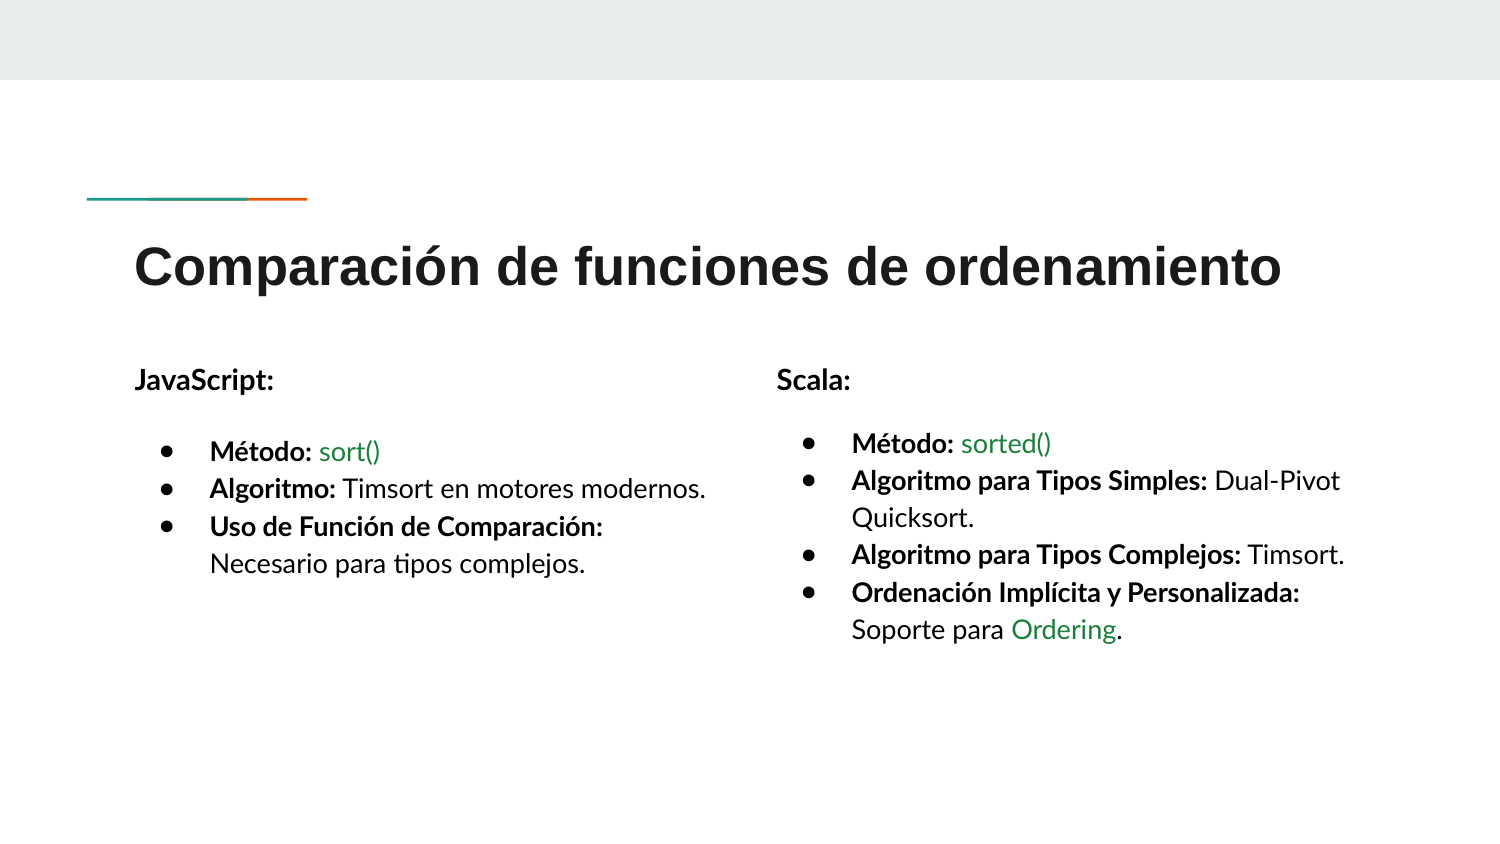

# Comparación de funciones de ordenamiento
JavaScript:
Método: sort()
Algoritmo: Timsort en motores modernos.
Uso de Función de Comparación: Necesario para tipos complejos.

Scala:
Método: sorted()
Algoritmo para Tipos Simples: Dual-Pivot Quicksort.
Algoritmo para Tipos Complejos: Timsort.
Ordenación Implícita y Personalizada: Soporte para Ordering.